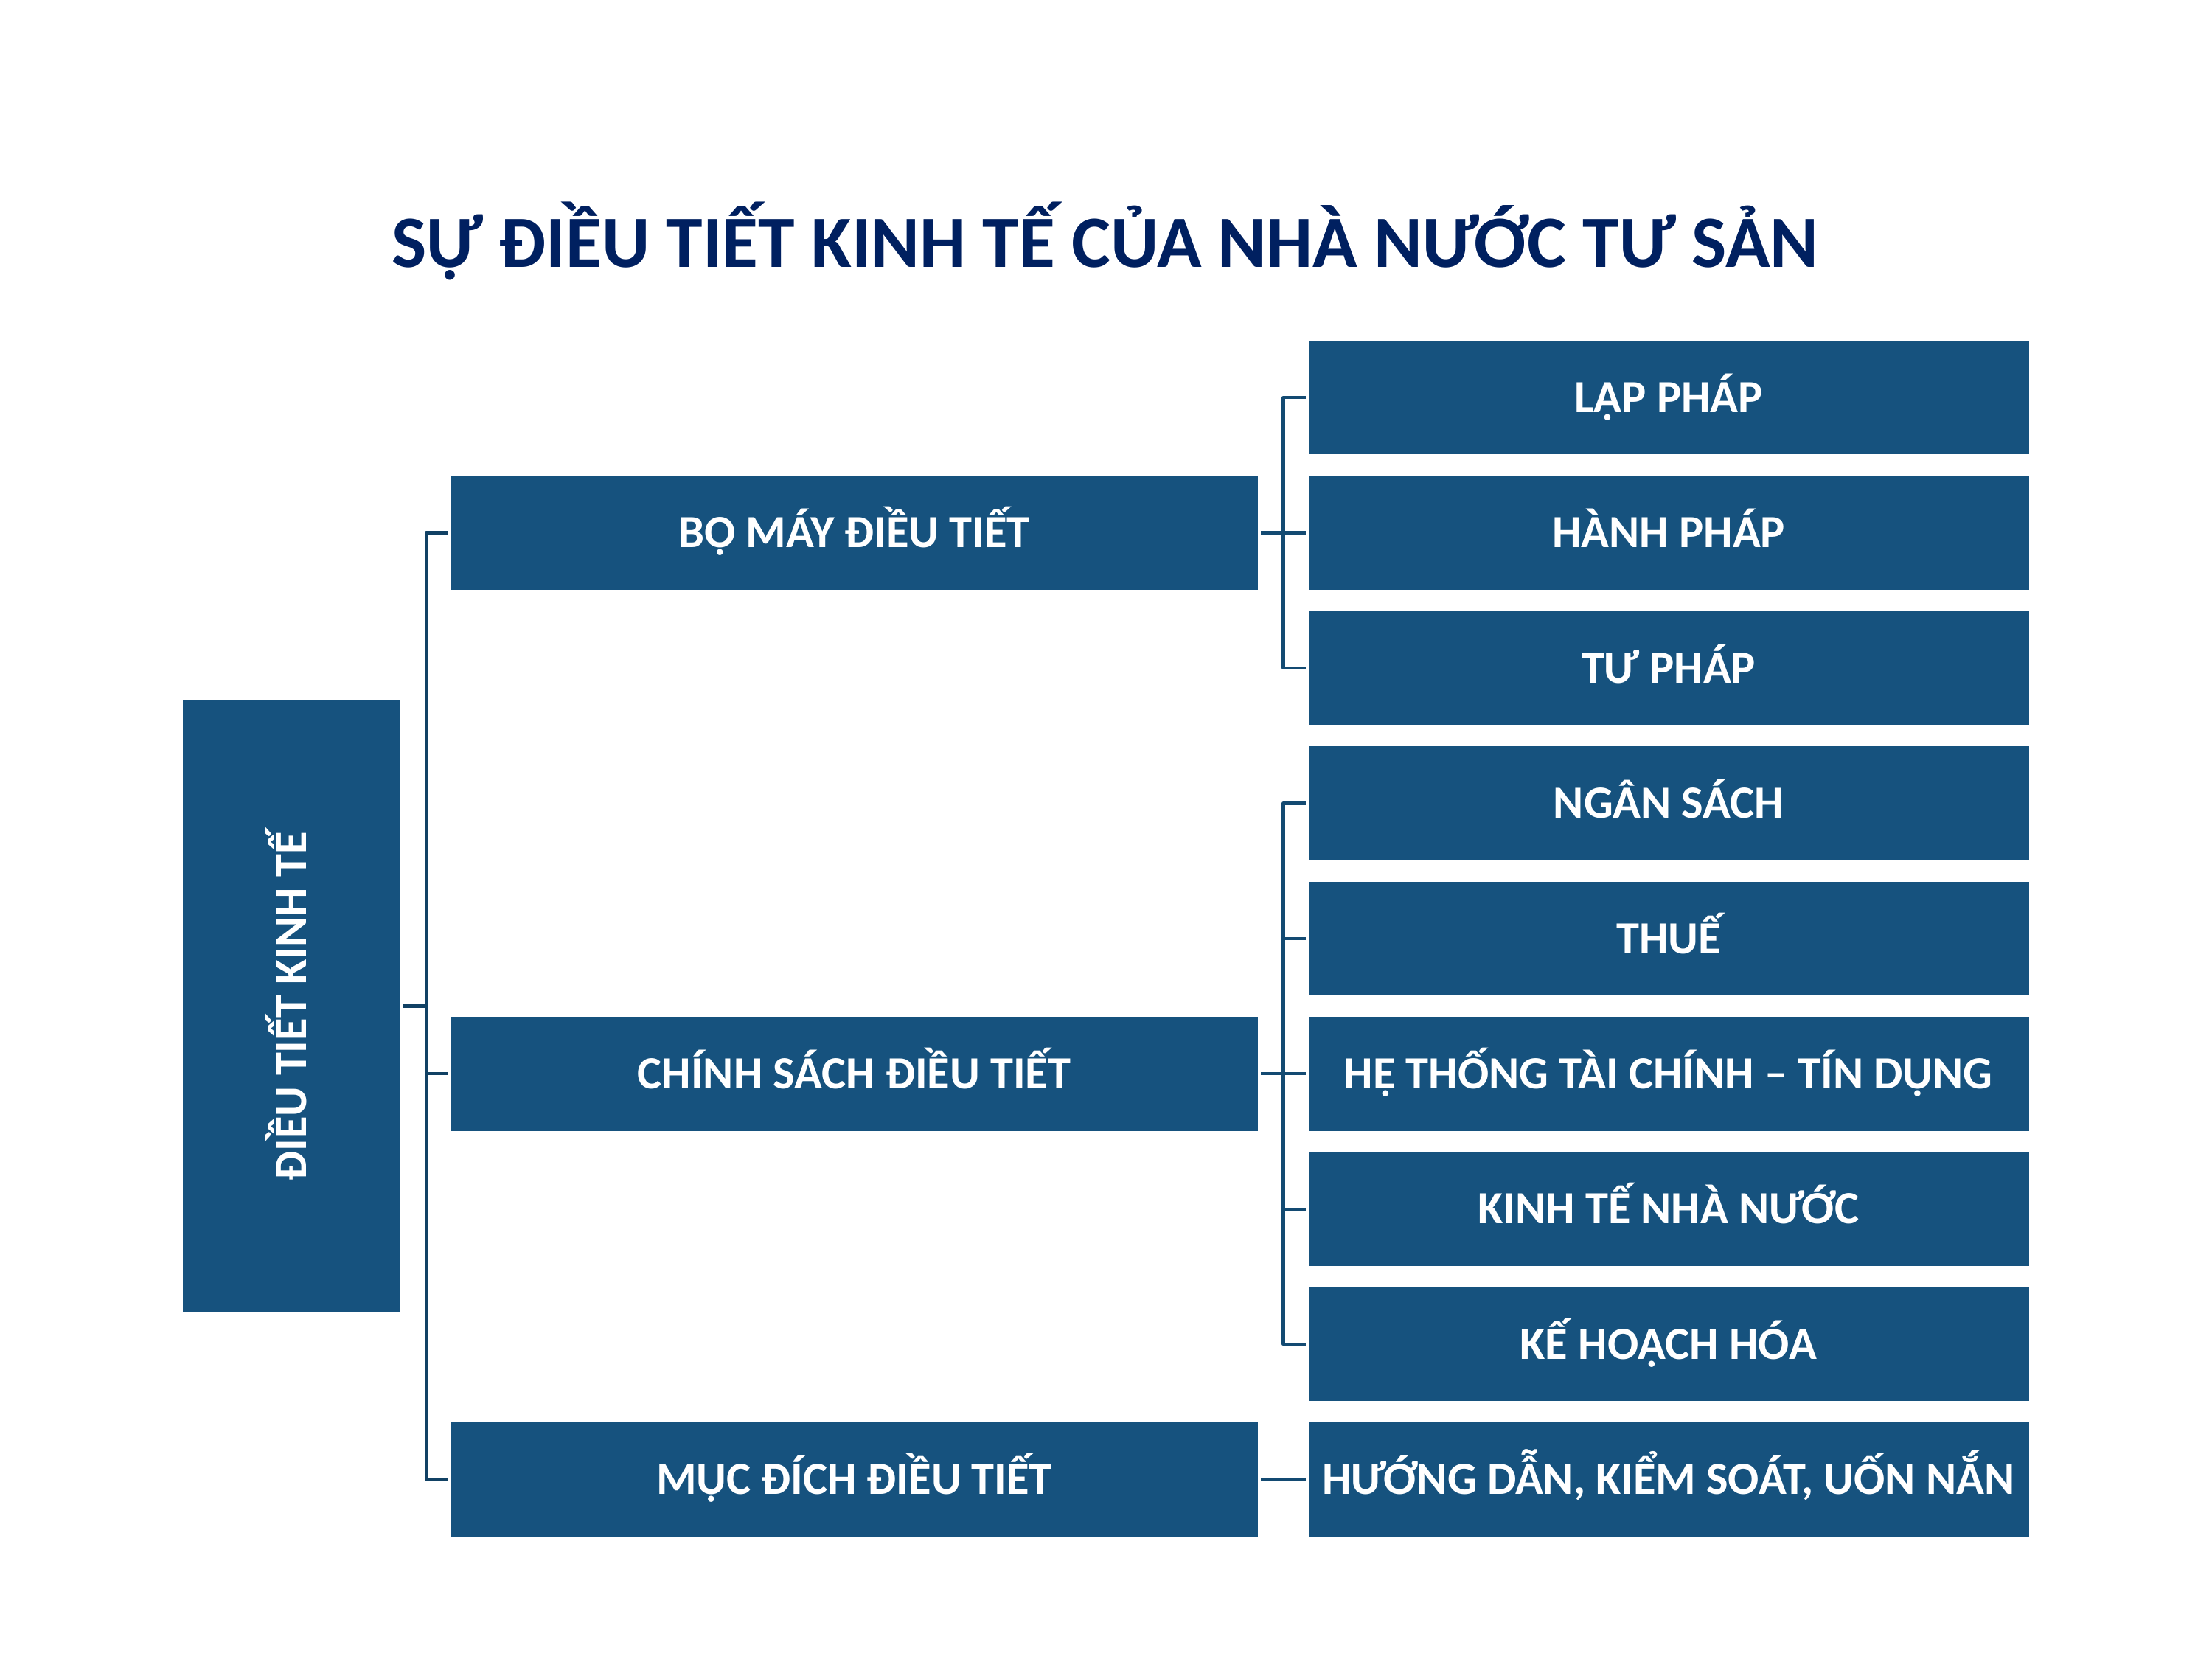

# SỰ ĐIỀU TIẾT KINH TẾ CỦA NHÀ NƯỚC TƯ SẢN

ĐIỀU TIẾT KINH TẾ
BỘ MÁY ĐIỀU TIẾT
LẬP PHÁP
HÀNH PHÁP
TƯ PHÁP
CHÍNH SÁCH ĐIỀU TIẾT
NGÂN SÁCH
THUẾ
HỆ THỐNG TÀI CHÍNH – TÍN DỤNG
KINH TẾ NHÀ NƯỚC
KẾ HOẠCH HÓA
MỤC ĐÍCH ĐIỀU TIẾT
HƯỚNG DẪN, KIỂM SOÁT, UỐN NẮN